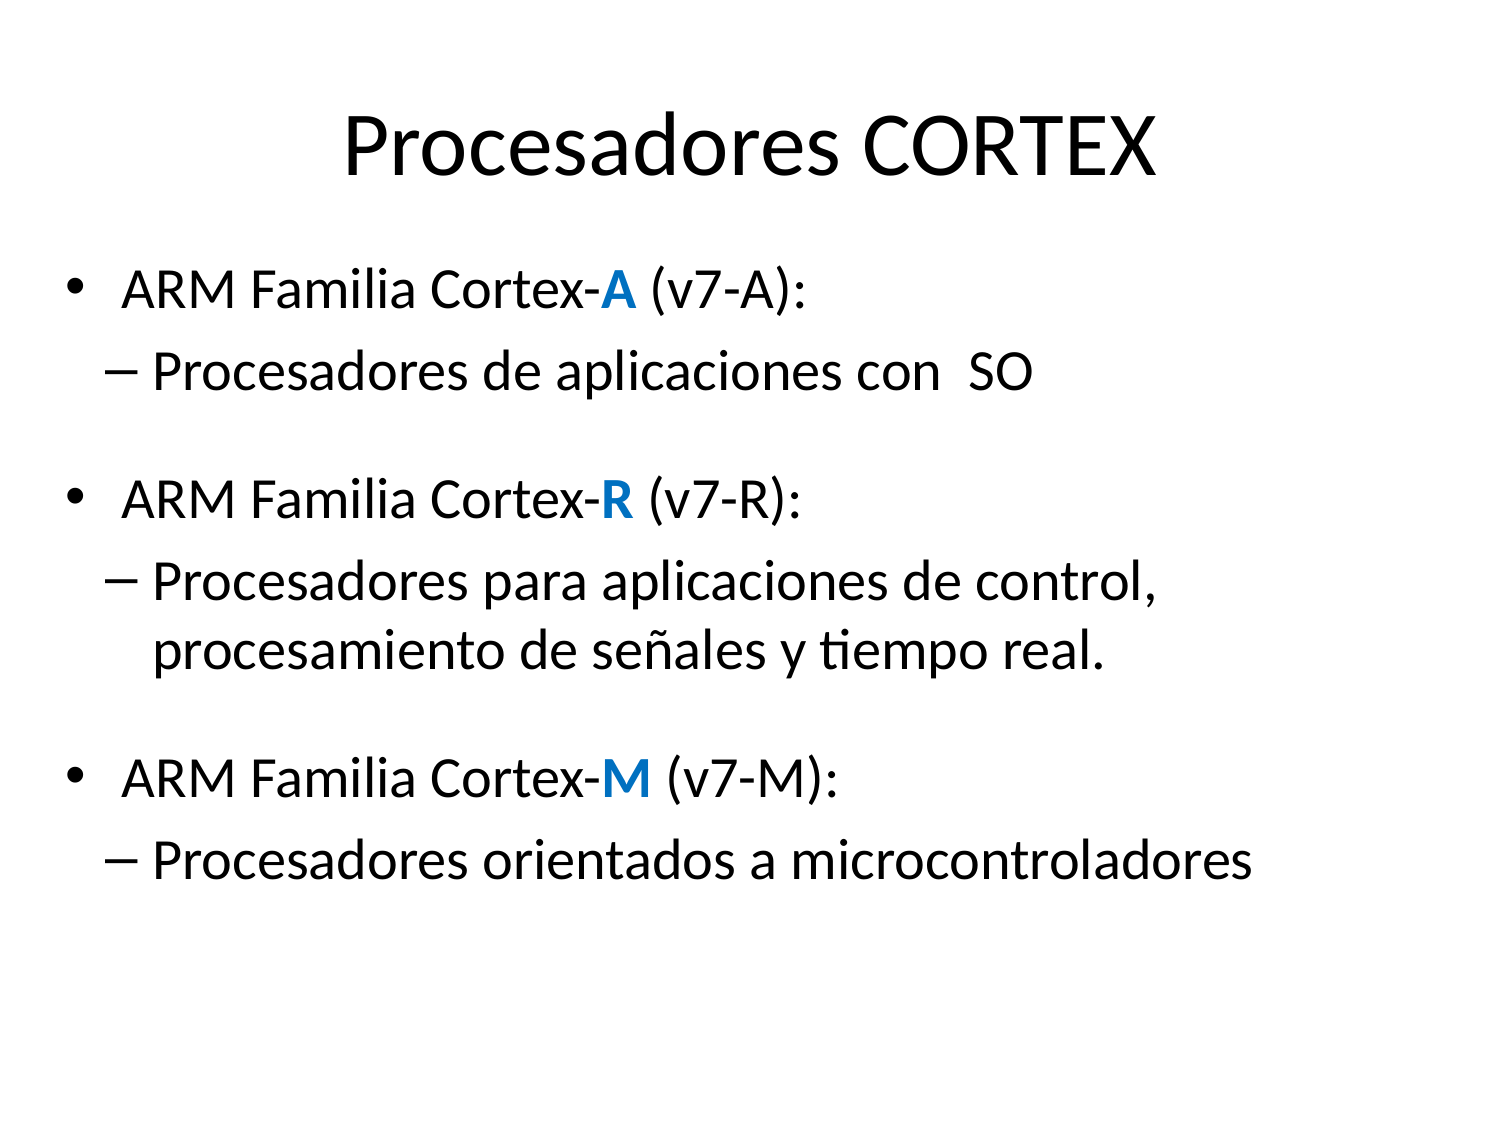

# Procesadores CORTEX

ARM Familia Cortex-A (v7-A):
Procesadores de aplicaciones con  SO

ARM Familia Cortex-R (v7-R):
Procesadores para aplicaciones de control, procesamiento de señales y tiempo real.

ARM Familia Cortex-M (v7-M):
Procesadores orientados a microcontroladores